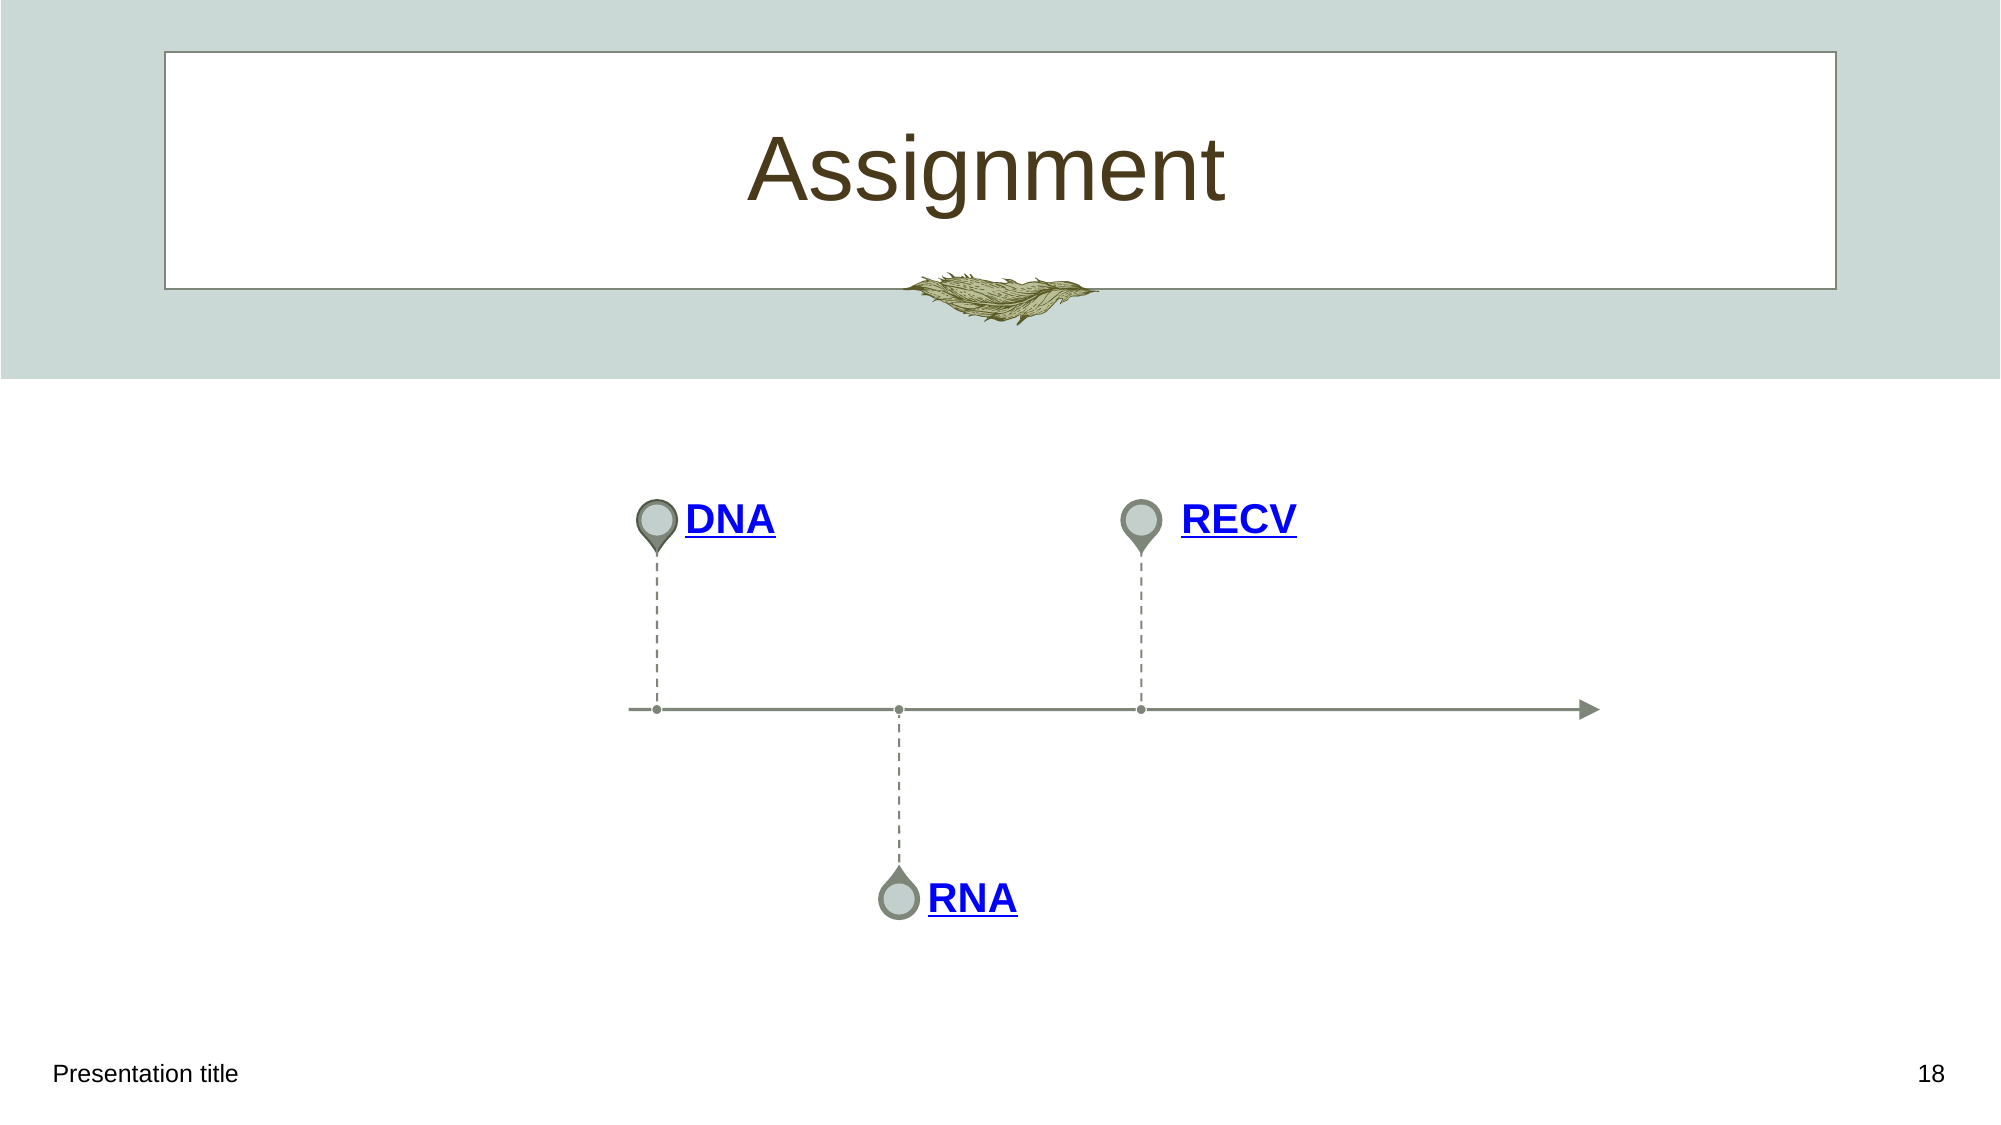

# Assignment
DNA
RNA
 RECV

Presentation title
18